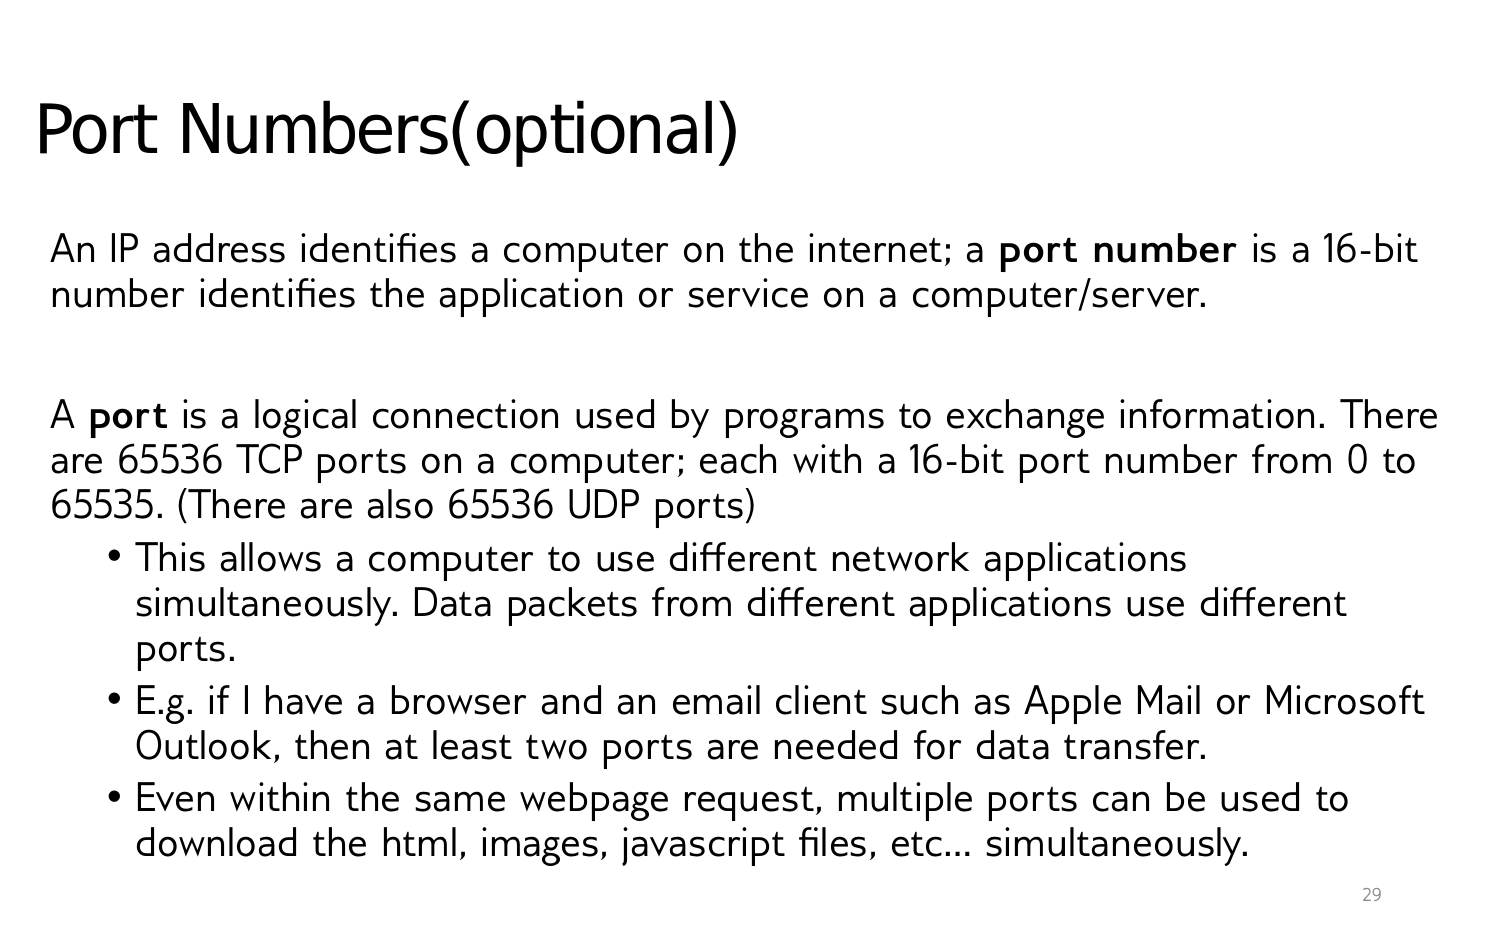

Port Numbers(optional)
An IP address identifies a computer on the internet; a port number is a 16-bit number identifies the application or service on a computer/server.

A port is a logical connection used by programs to exchange information. There are 65536 TCP ports on a computer; each with a 16-bit port number from 0 to 65535. (There are also 65536 UDP ports)
This allows a computer to use different network applications simultaneously. Data packets from different applications use different ports.
E.g. if I have a browser and an email client such as Apple Mail or Microsoft Outlook, then at least two ports are needed for data transfer.
Even within the same webpage request, multiple ports can be used to download the html, images, javascript files, etc… simultaneously.

29